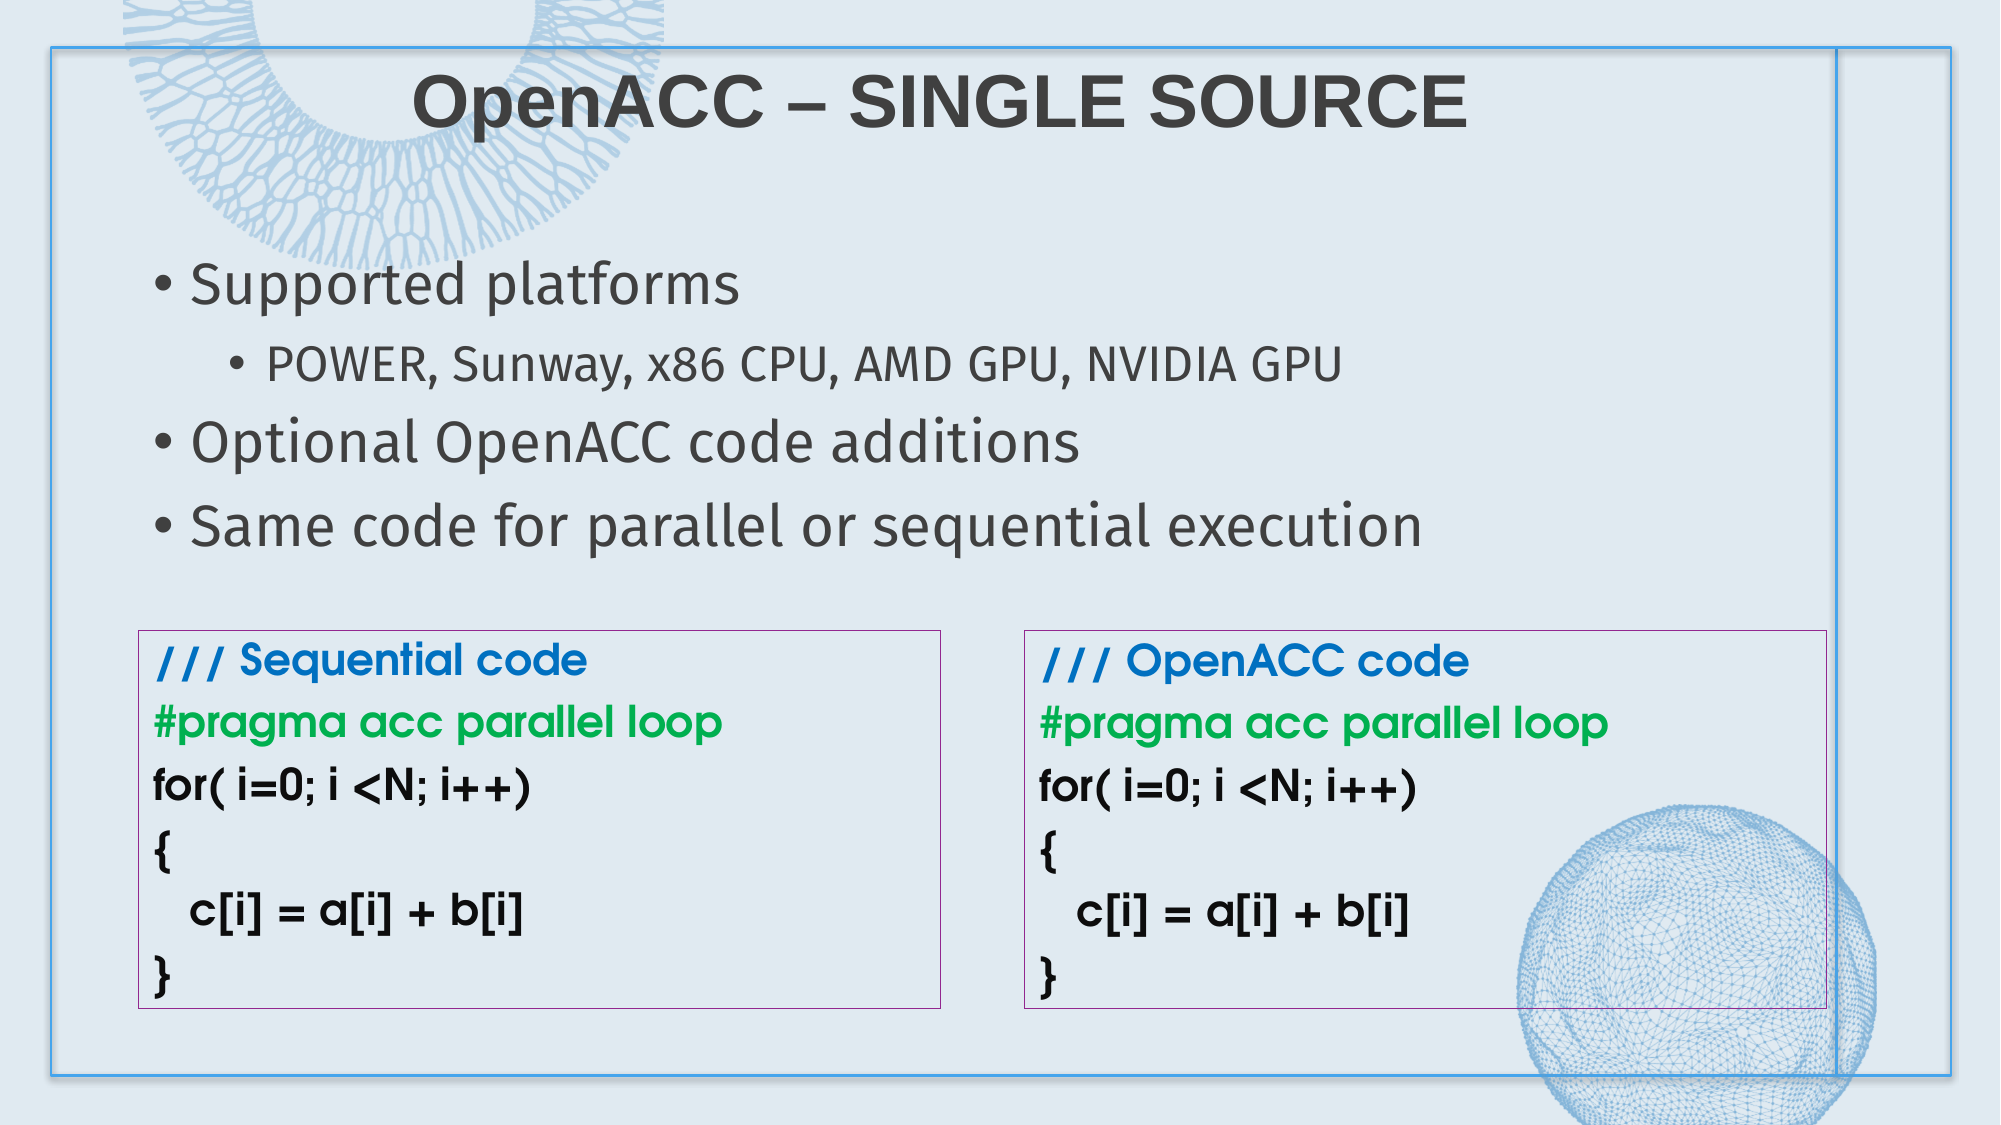

# OpenACC – Single Source
Supported platforms
POWER, Sunway, x86 CPU, AMD GPU, NVIDIA GPU
Optional OpenACC code additions
Same code for parallel or sequential execution
/// Sequential code
#pragma acc parallel loop
for( i=0; i <N; i++)
{
   c[i] = a[i] + b[i]
}

/// OpenACC code
#pragma acc parallel loop
for( i=0; i <N; i++)
{
   c[i] = a[i] + b[i]
}